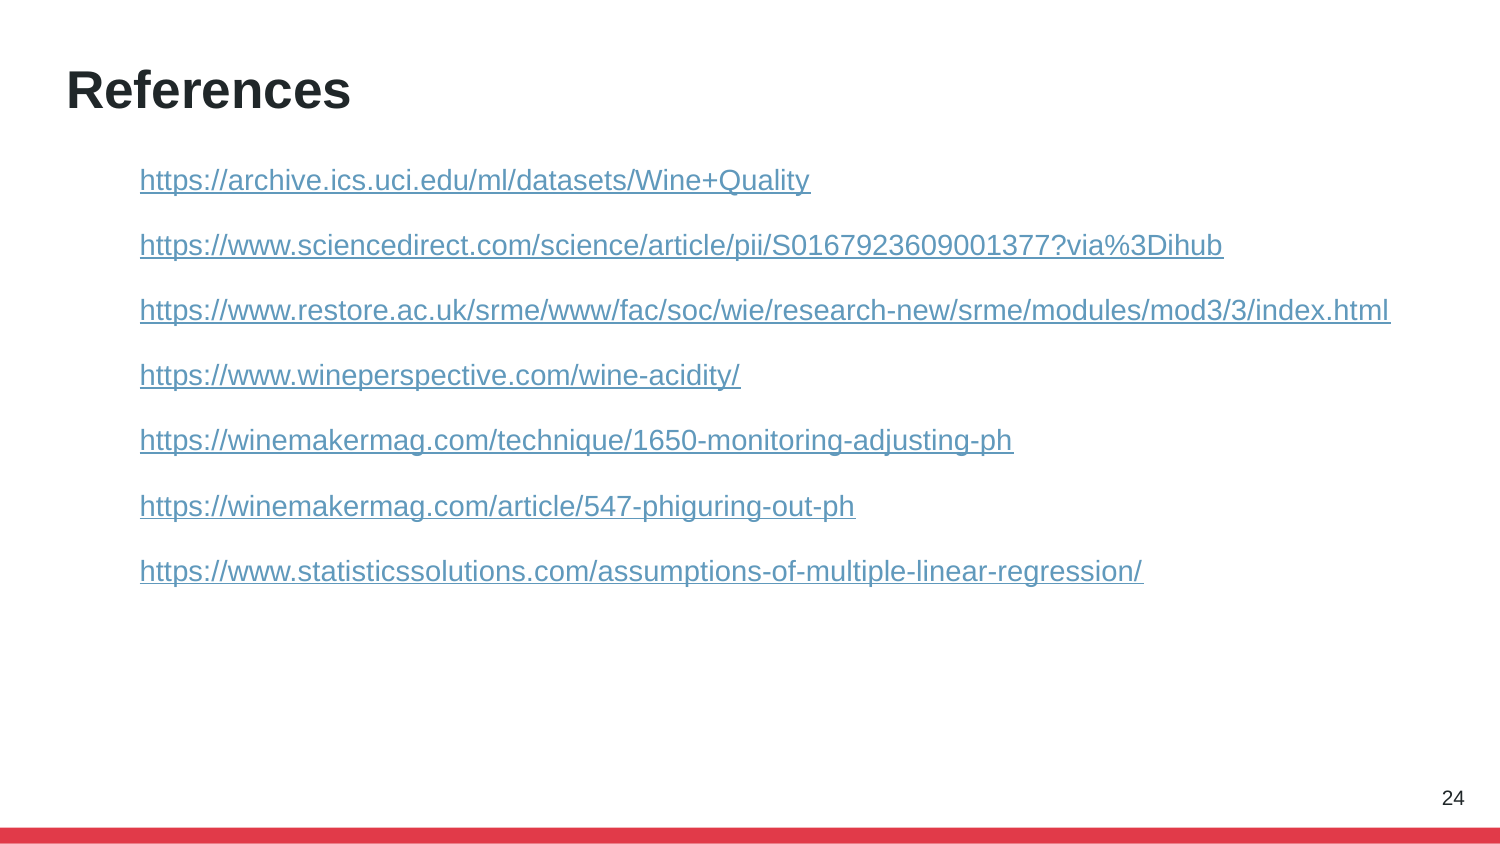

References
https://archive.ics.uci.edu/ml/datasets/Wine+Quality
https://www.sciencedirect.com/science/article/pii/S0167923609001377?via%3Dihub
https://www.restore.ac.uk/srme/www/fac/soc/wie/research-new/srme/modules/mod3/3/index.html
https://www.wineperspective.com/wine-acidity/
https://winemakermag.com/technique/1650-monitoring-adjusting-ph
https://winemakermag.com/article/547-phiguring-out-ph
https://www.statisticssolutions.com/assumptions-of-multiple-linear-regression/
24